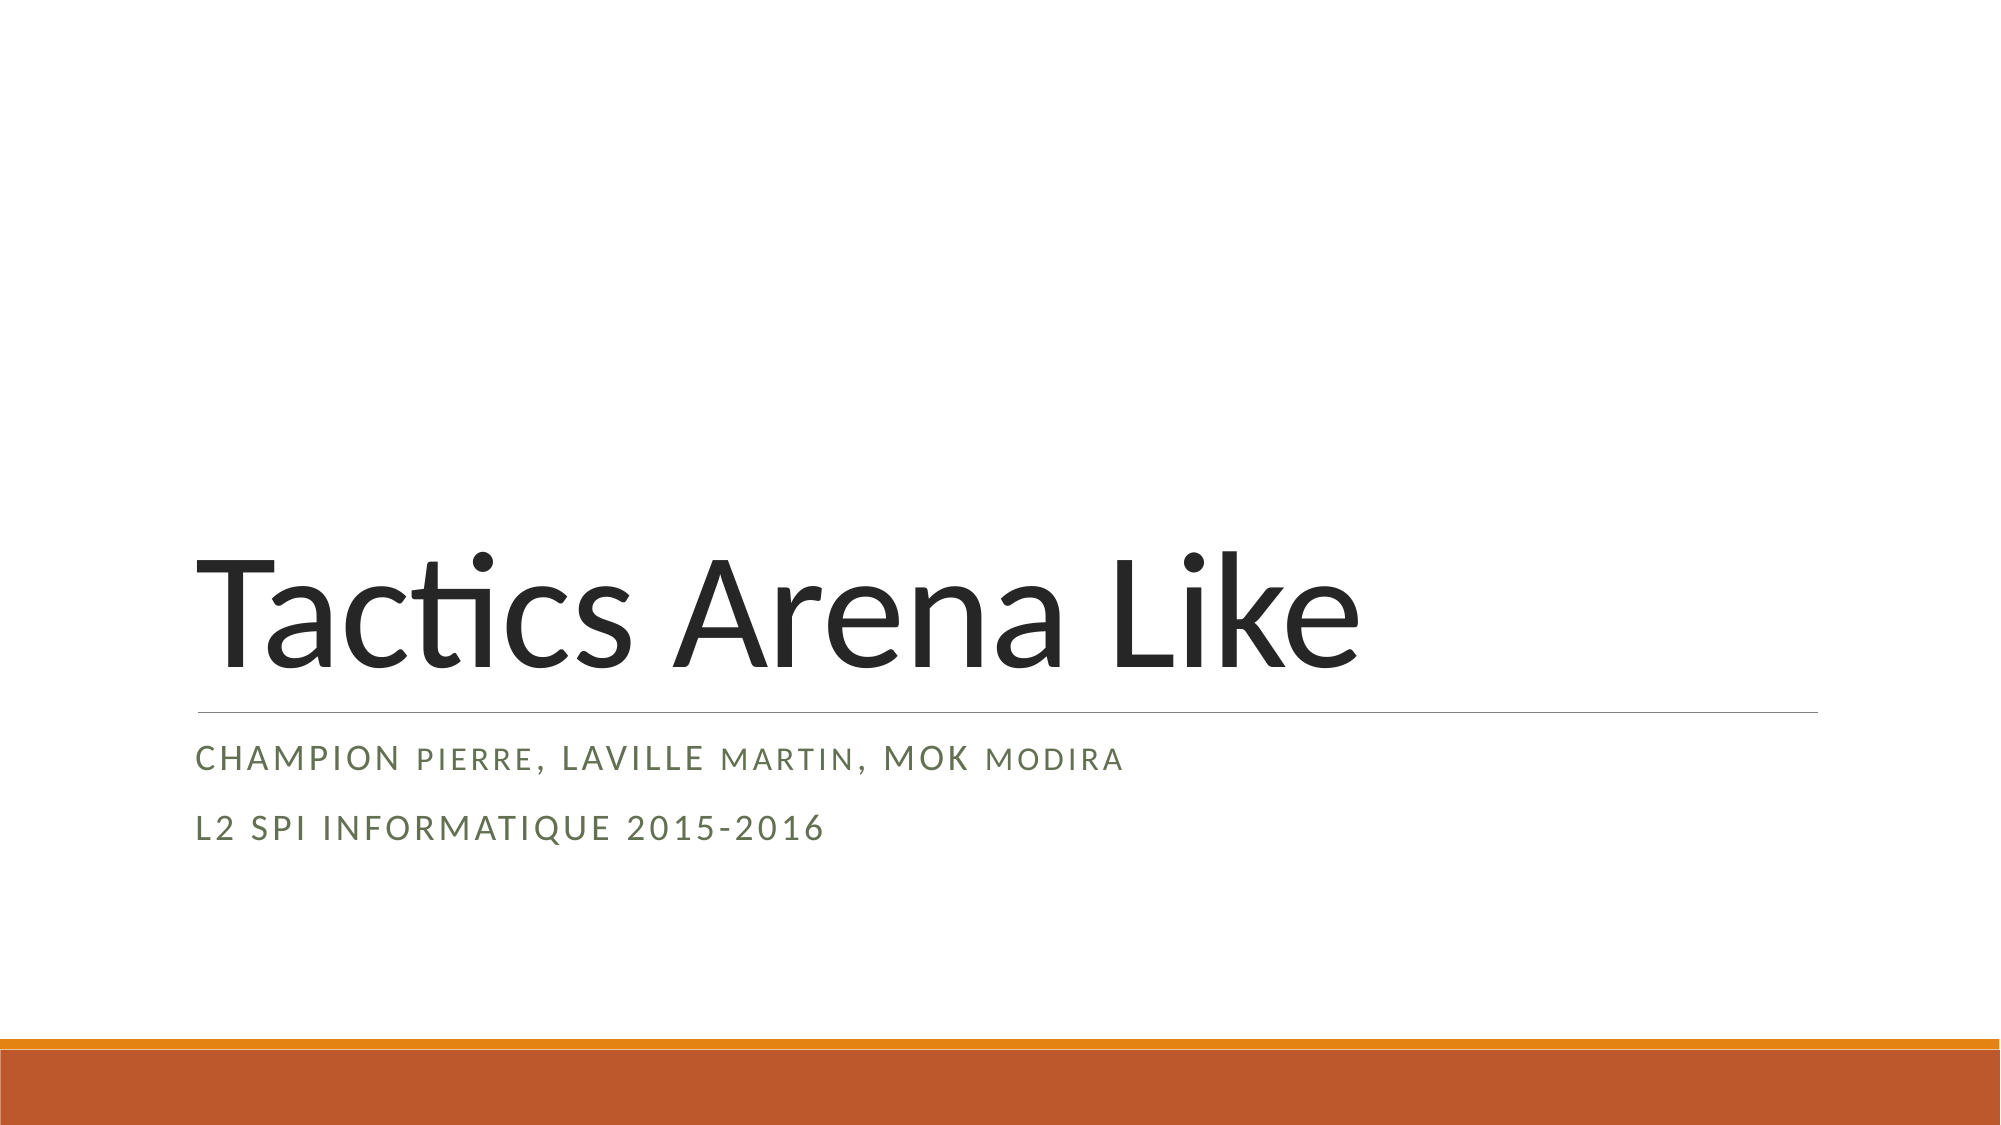

# Tactics Arena Like
CHAMPION pierre, LAVILLE Martin, MOK Modira
L2 SPI Informatique 2015-2016